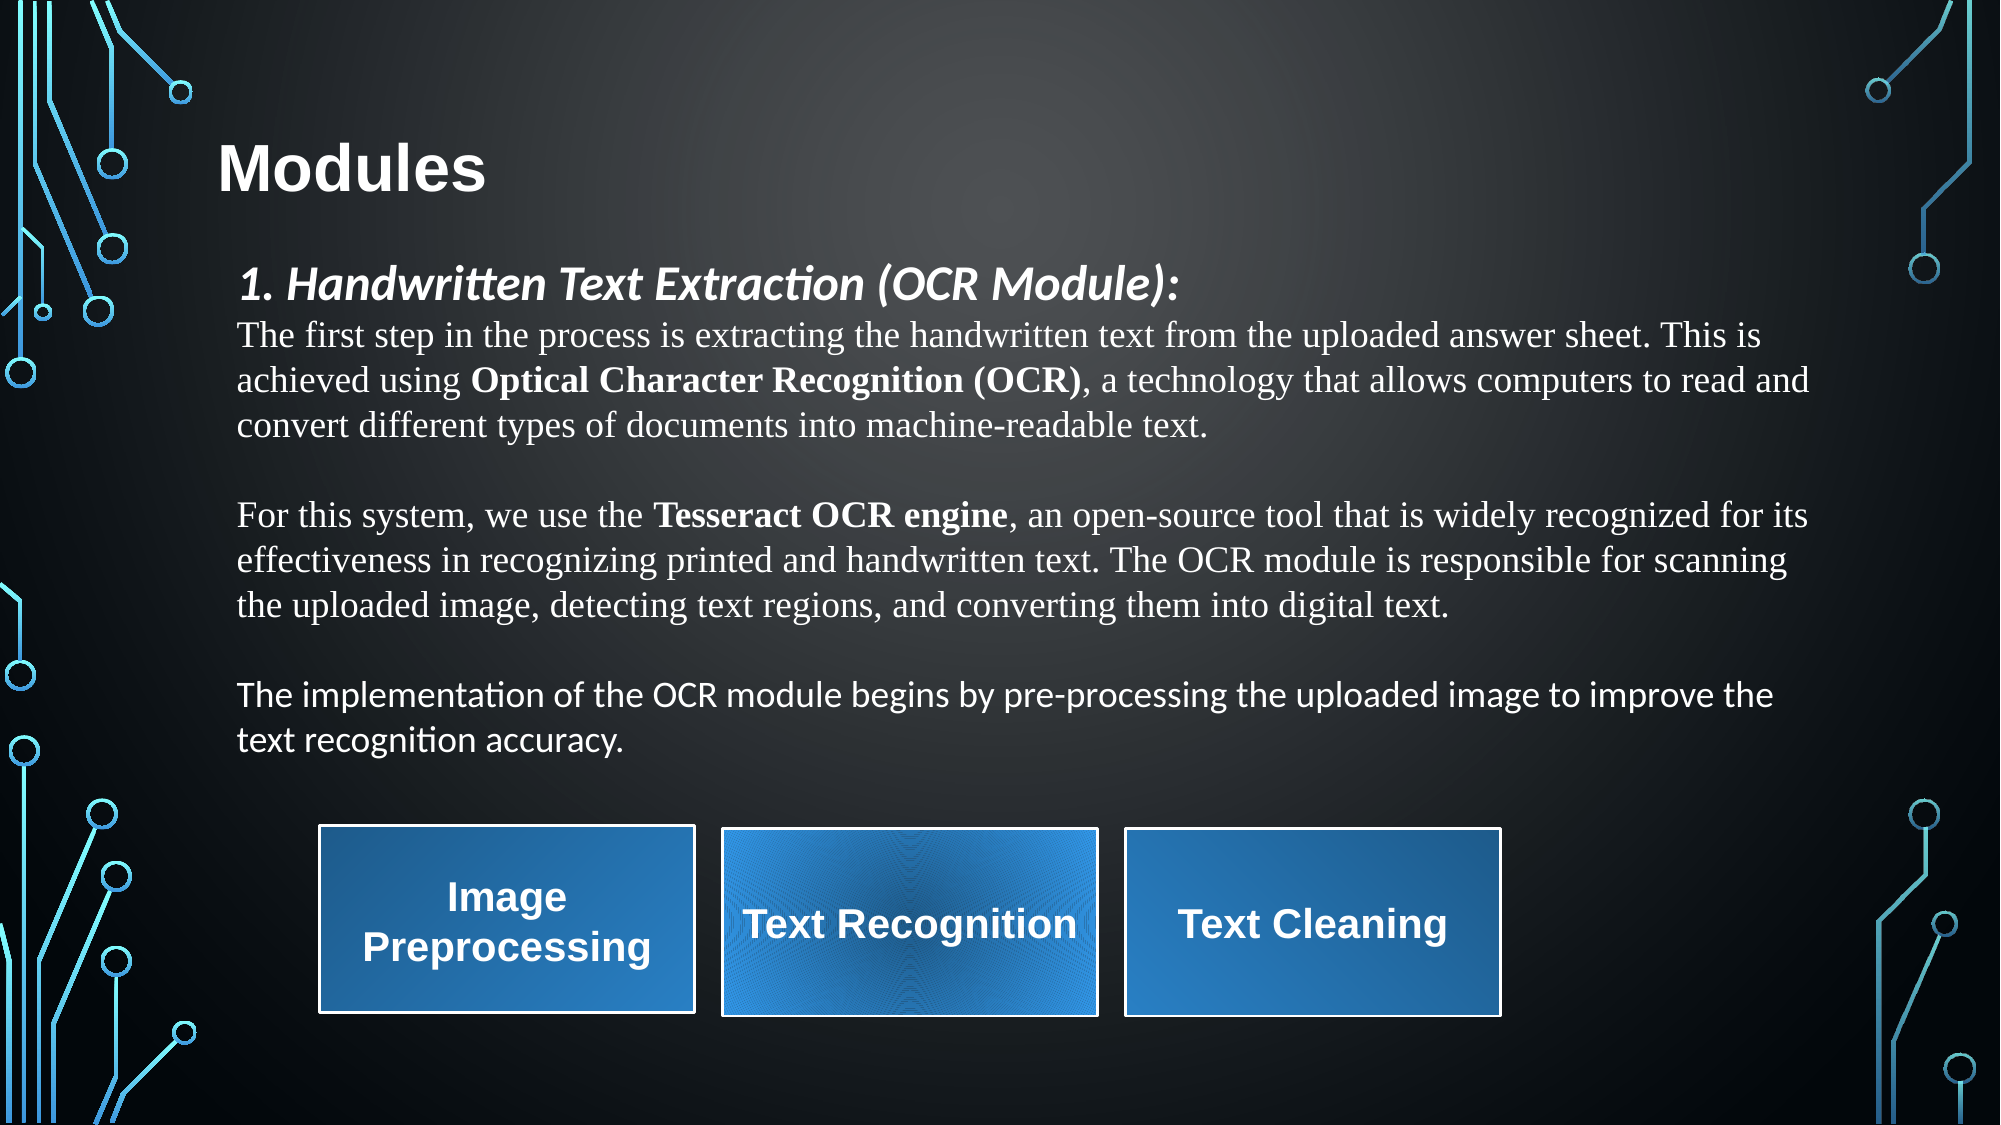

Modules
1. Handwritten Text Extraction (OCR Module):
The first step in the process is extracting the handwritten text from the uploaded answer sheet. This is achieved using Optical Character Recognition (OCR), a technology that allows computers to read and convert different types of documents into machine-readable text.

For this system, we use the Tesseract OCR engine, an open-source tool that is widely recognized for its effectiveness in recognizing printed and handwritten text. The OCR module is responsible for scanning the uploaded image, detecting text regions, and converting them into digital text.

The implementation of the OCR module begins by pre-processing the uploaded image to improve the text recognition accuracy.

Image Preprocessing
Text Cleaning
Text Recognition